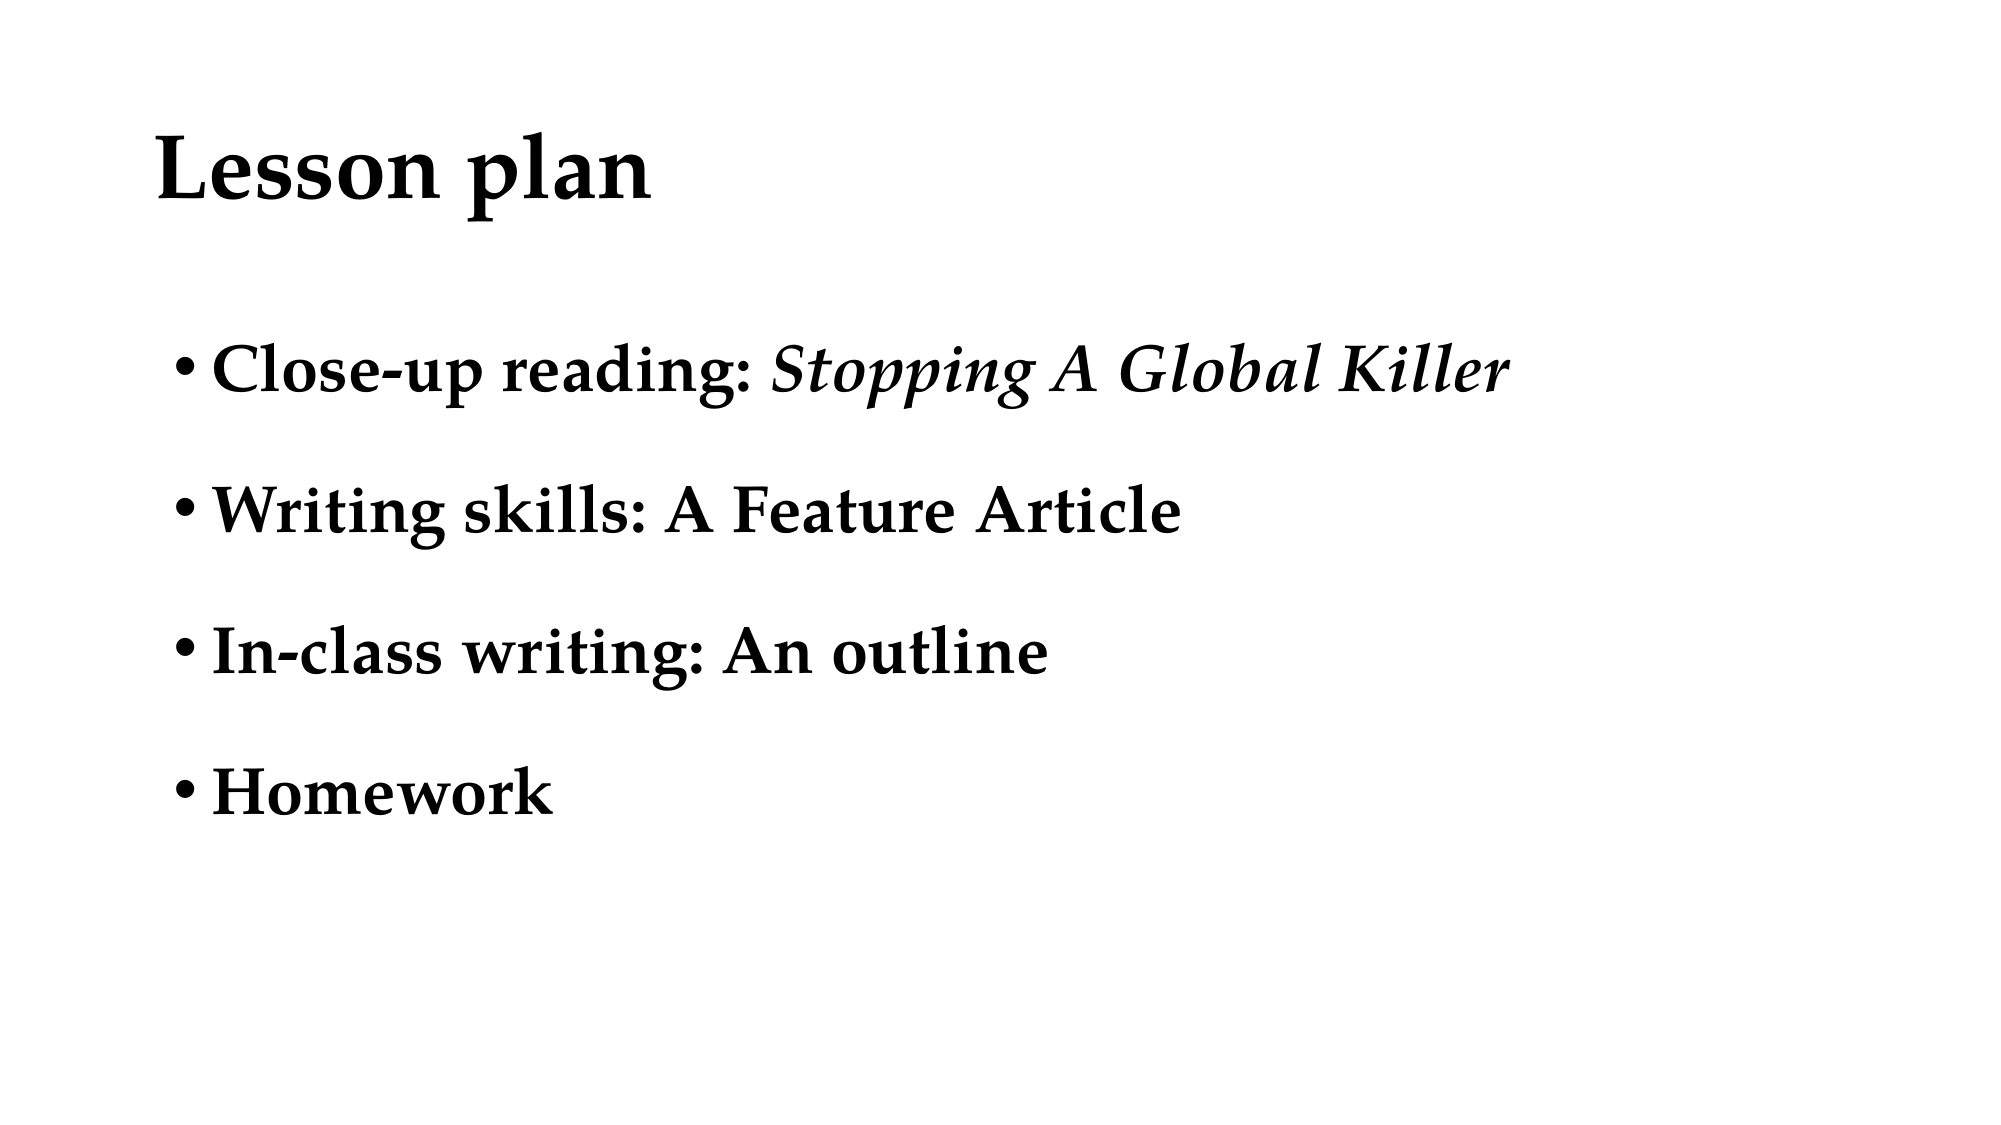

# Lesson plan
Close-up reading: Stopping A Global Killer
Writing skills: A Feature Article
In-class writing: An outline
Homework